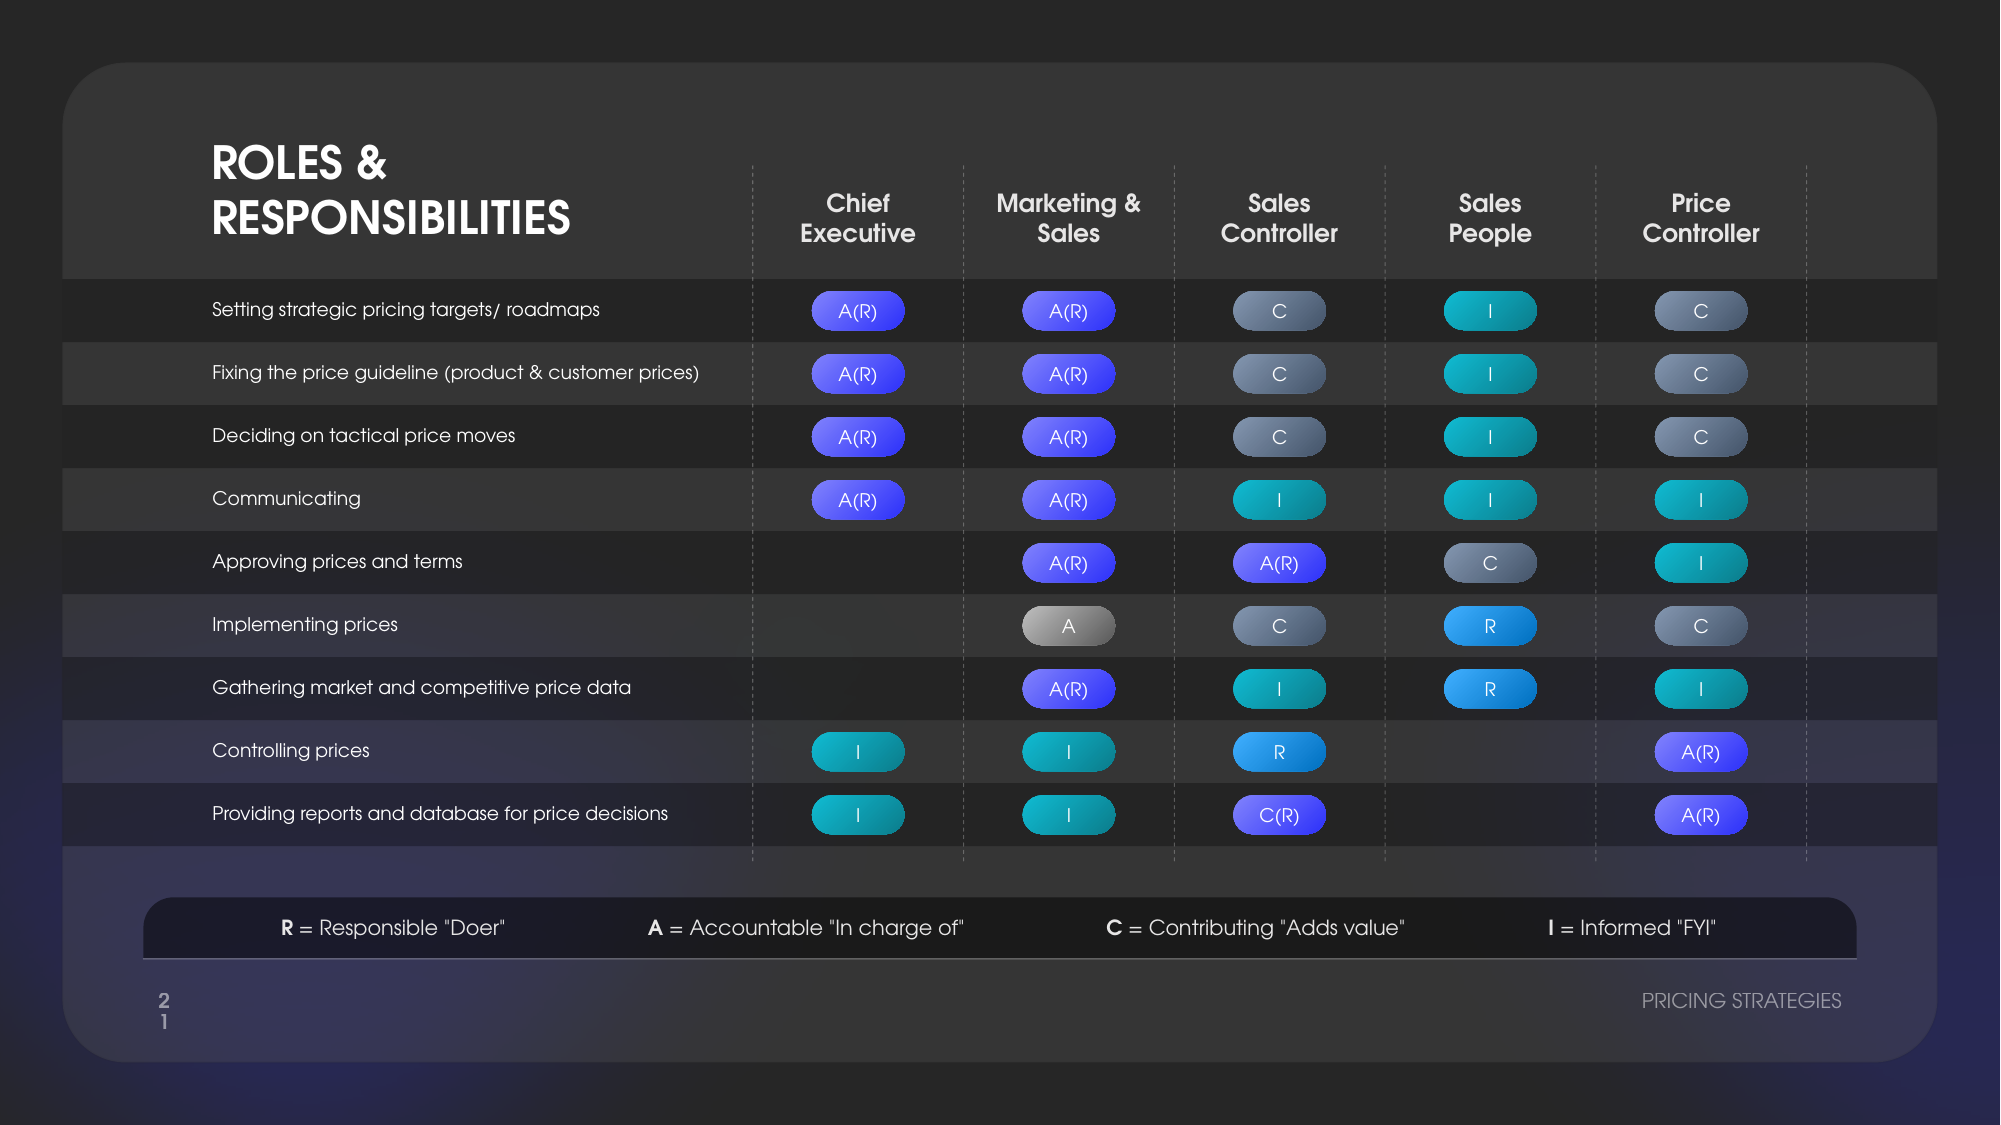

ROLES &
RESPONSIBILITIES
Chief
Executive
Marketing &
Sales
Sales
Controller
Sales
People
Price
Controller
Setting strategic pricing targets/ roadmaps
Deciding on tactical price moves
Approving prices and terms
Gathering market and competitive price data
Providing reports and database for price decisions
Fixing the price guideline (product & customer prices)
Communicating
Implementing prices
Controlling prices
A(R)
A(R)
C
I
C
A(R)
A(R)
C
I
C
A(R)
A(R)
C
I
C
A(R)
A(R)
I
I
I
A(R)
A(R)
C
I
A
C
R
C
A(R)
I
R
I
I
I
R
A(R)
I
I
C(R)
A(R)

R = Responsible "Doer"
A = Accountable "In charge of"
C = Contributing "Adds value"
I = Informed "FYI"
21
PRICING STRATEGIES